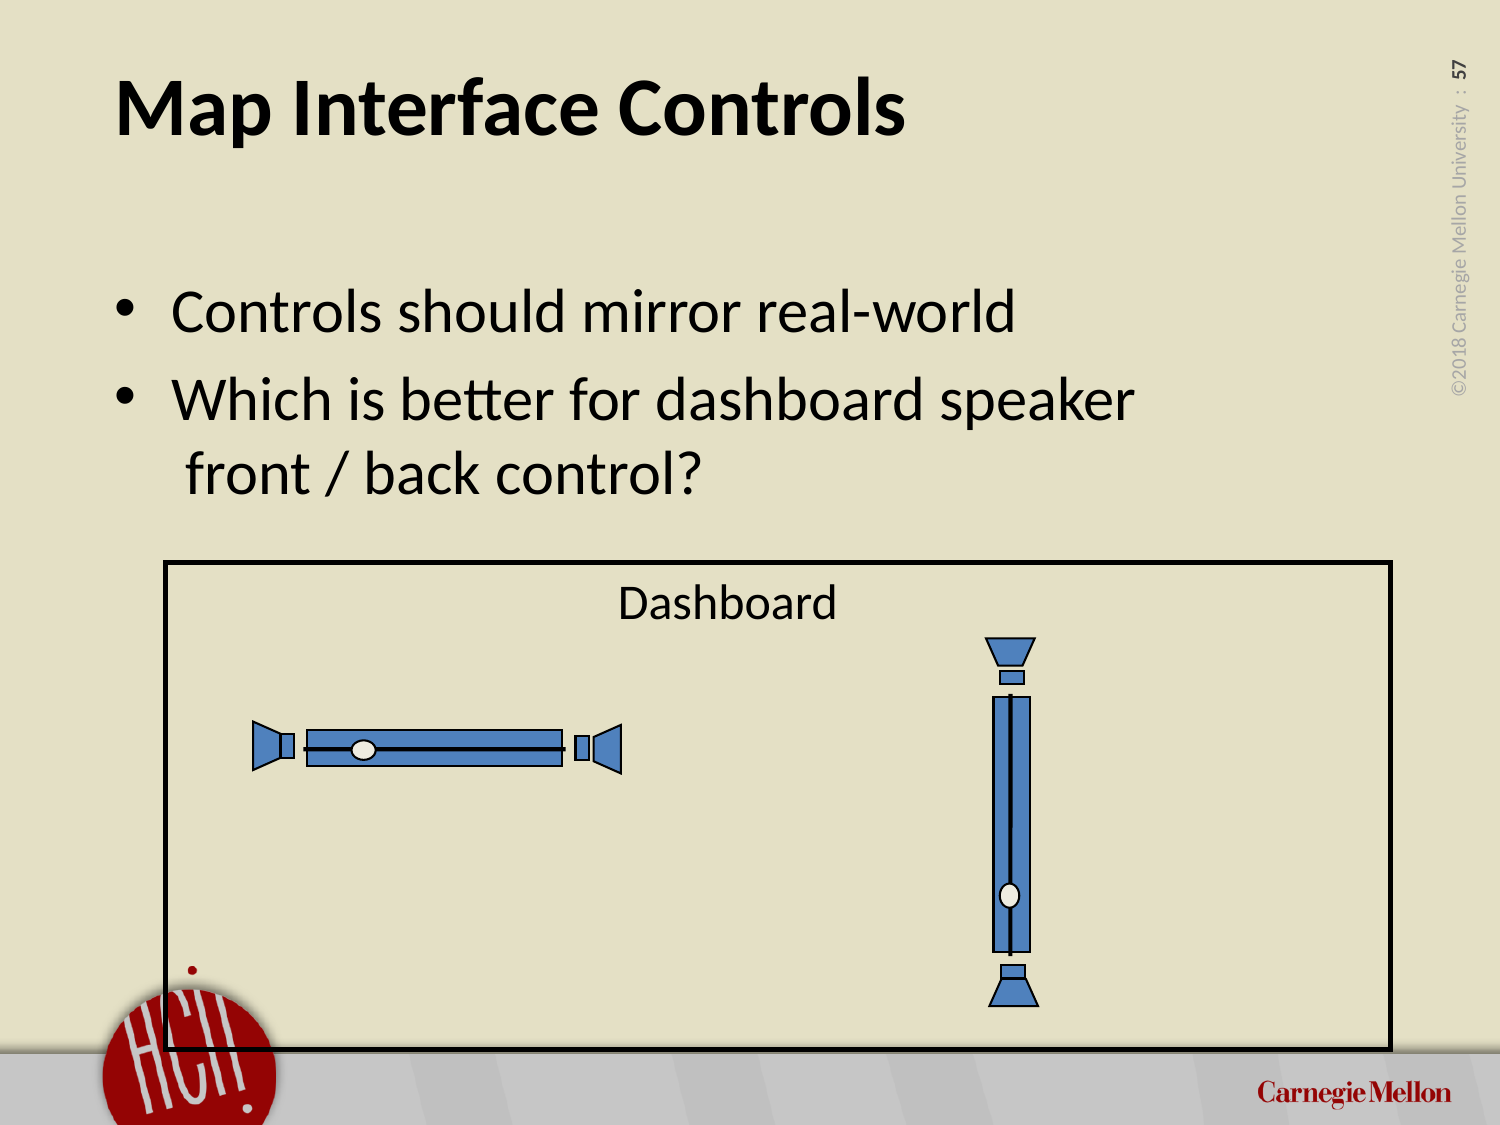

# Map Interface Controls
Controls should mirror real-world
Which is better for dashboard speaker                     front / back control?

Dashboard